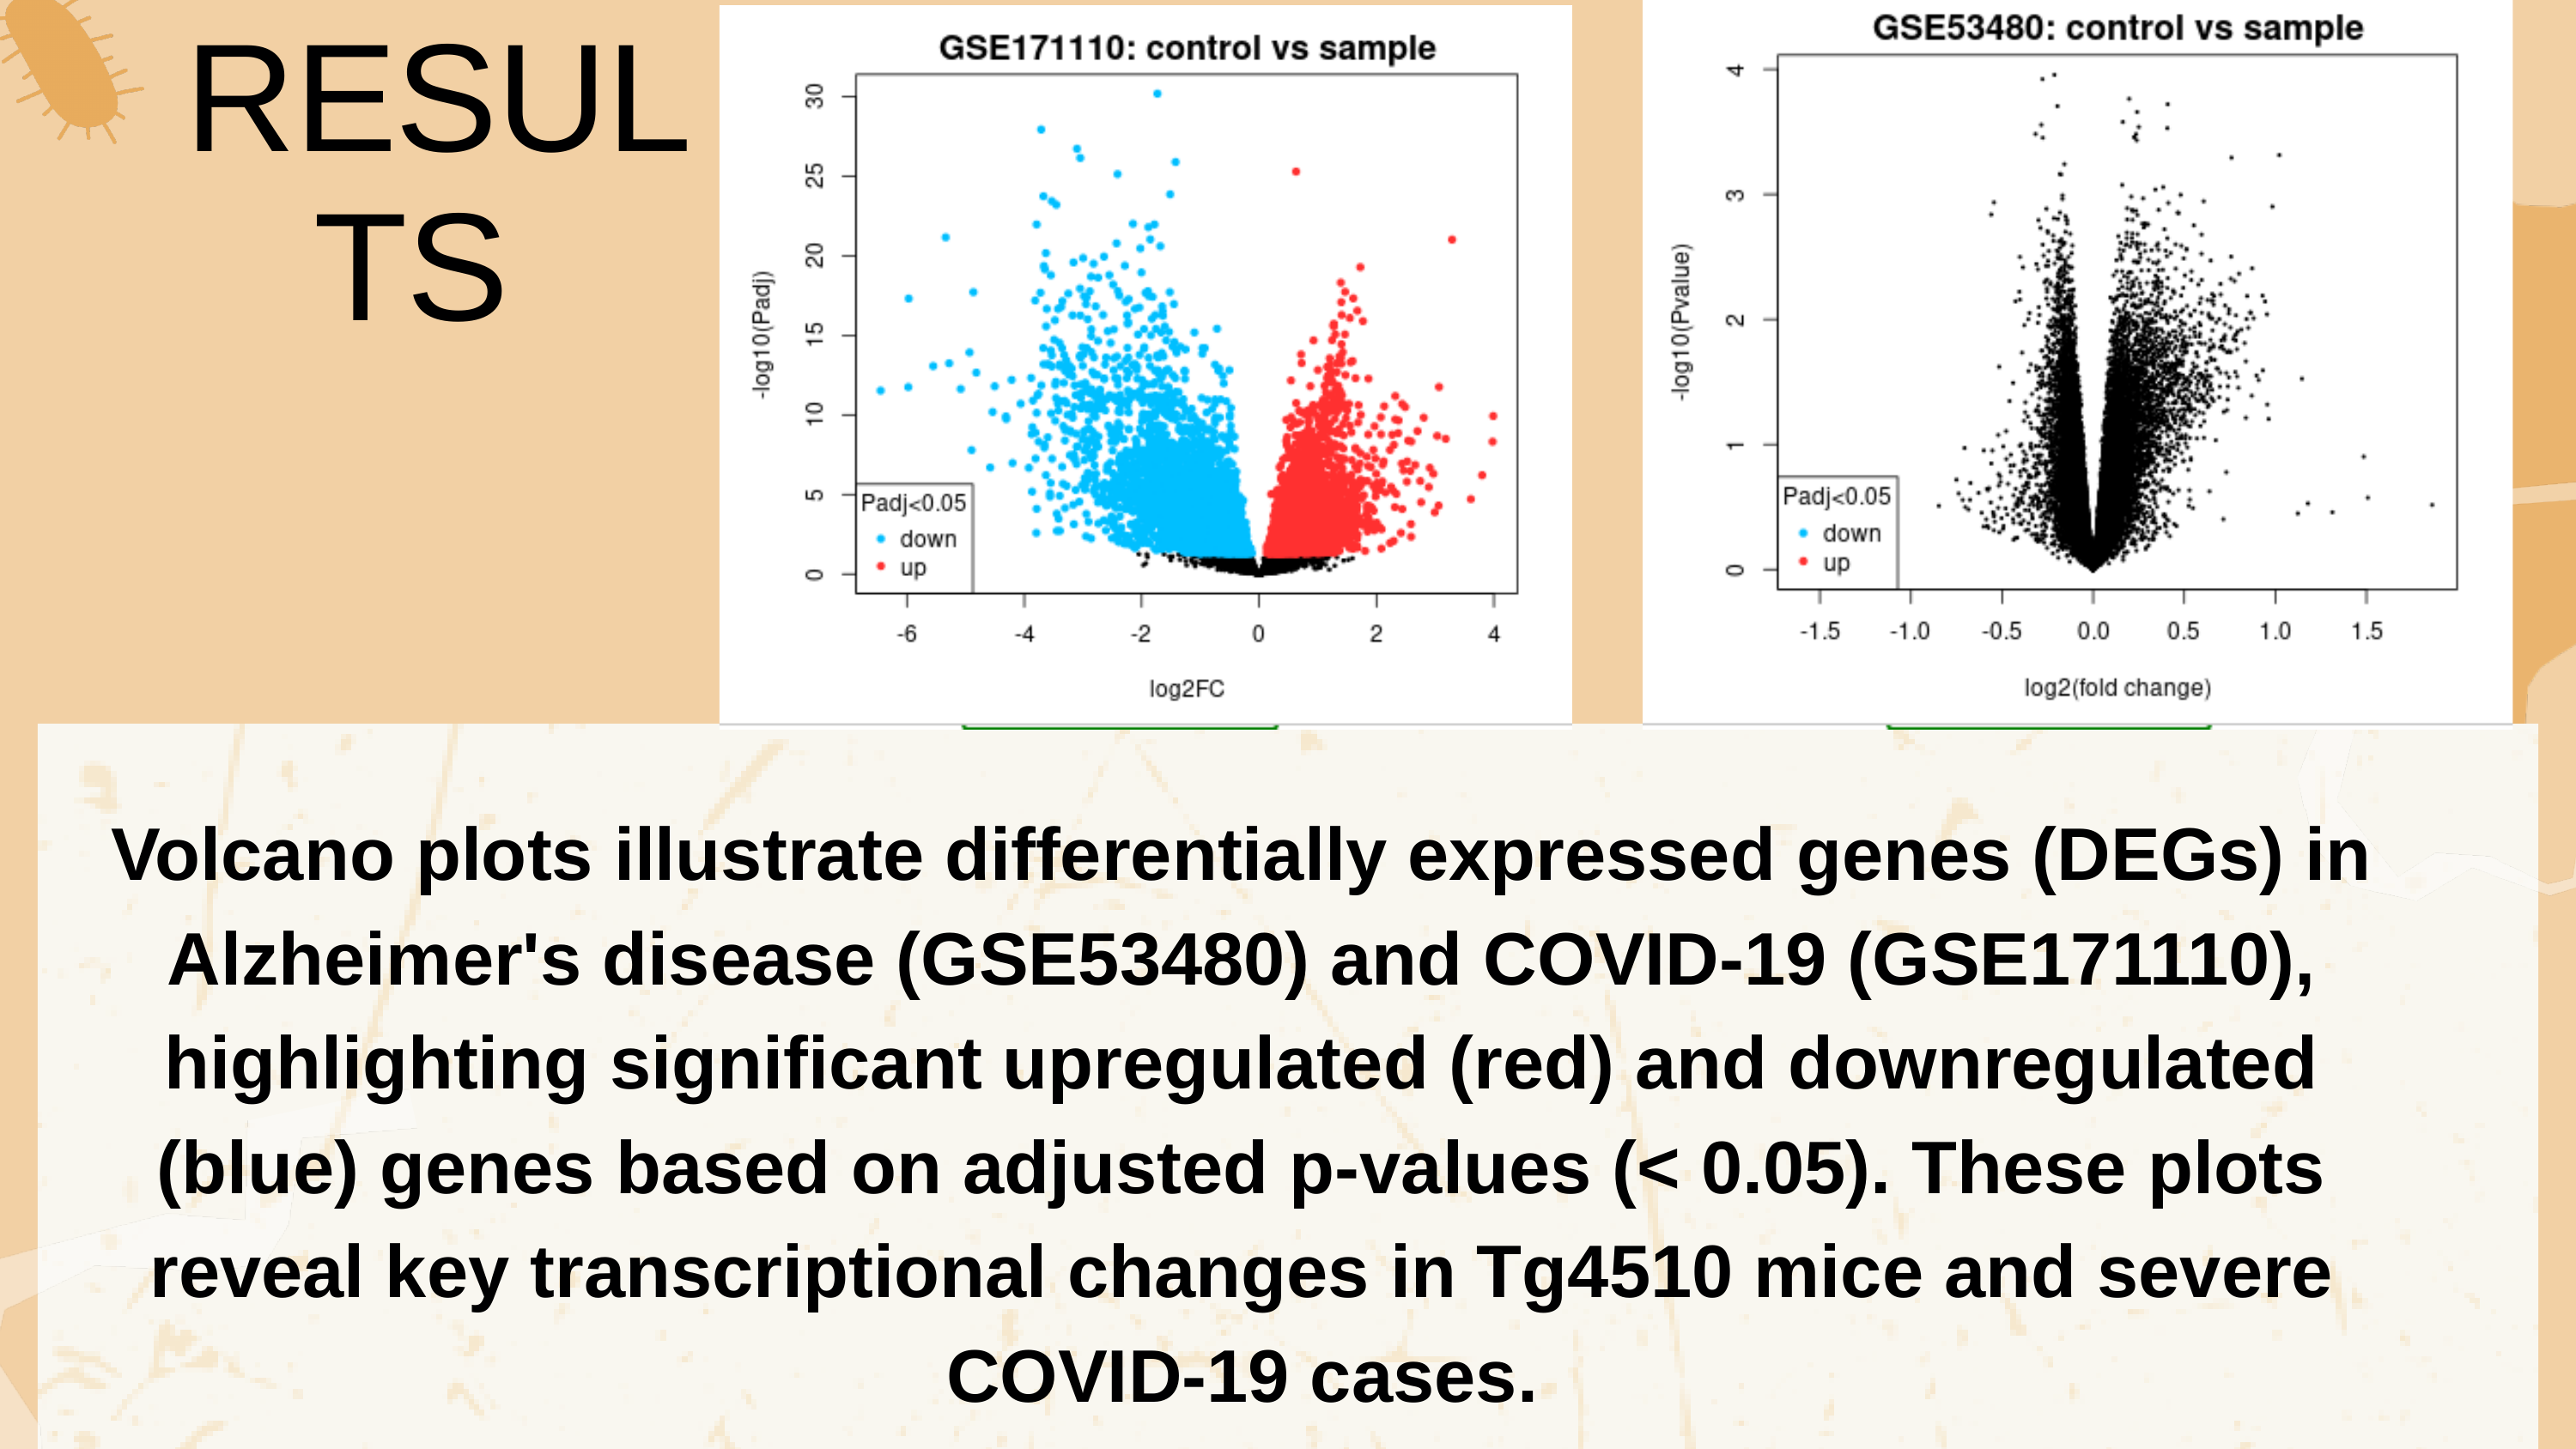

RESULTS

Volcano plots illustrate differentially expressed genes (DEGs) in Alzheimer's disease (GSE53480) and COVID-19 (GSE171110), highlighting significant upregulated (red) and downregulated (blue) genes based on adjusted p-values (< 0.05). These plots reveal key transcriptional changes in Tg4510 mice and severe COVID-19 cases.